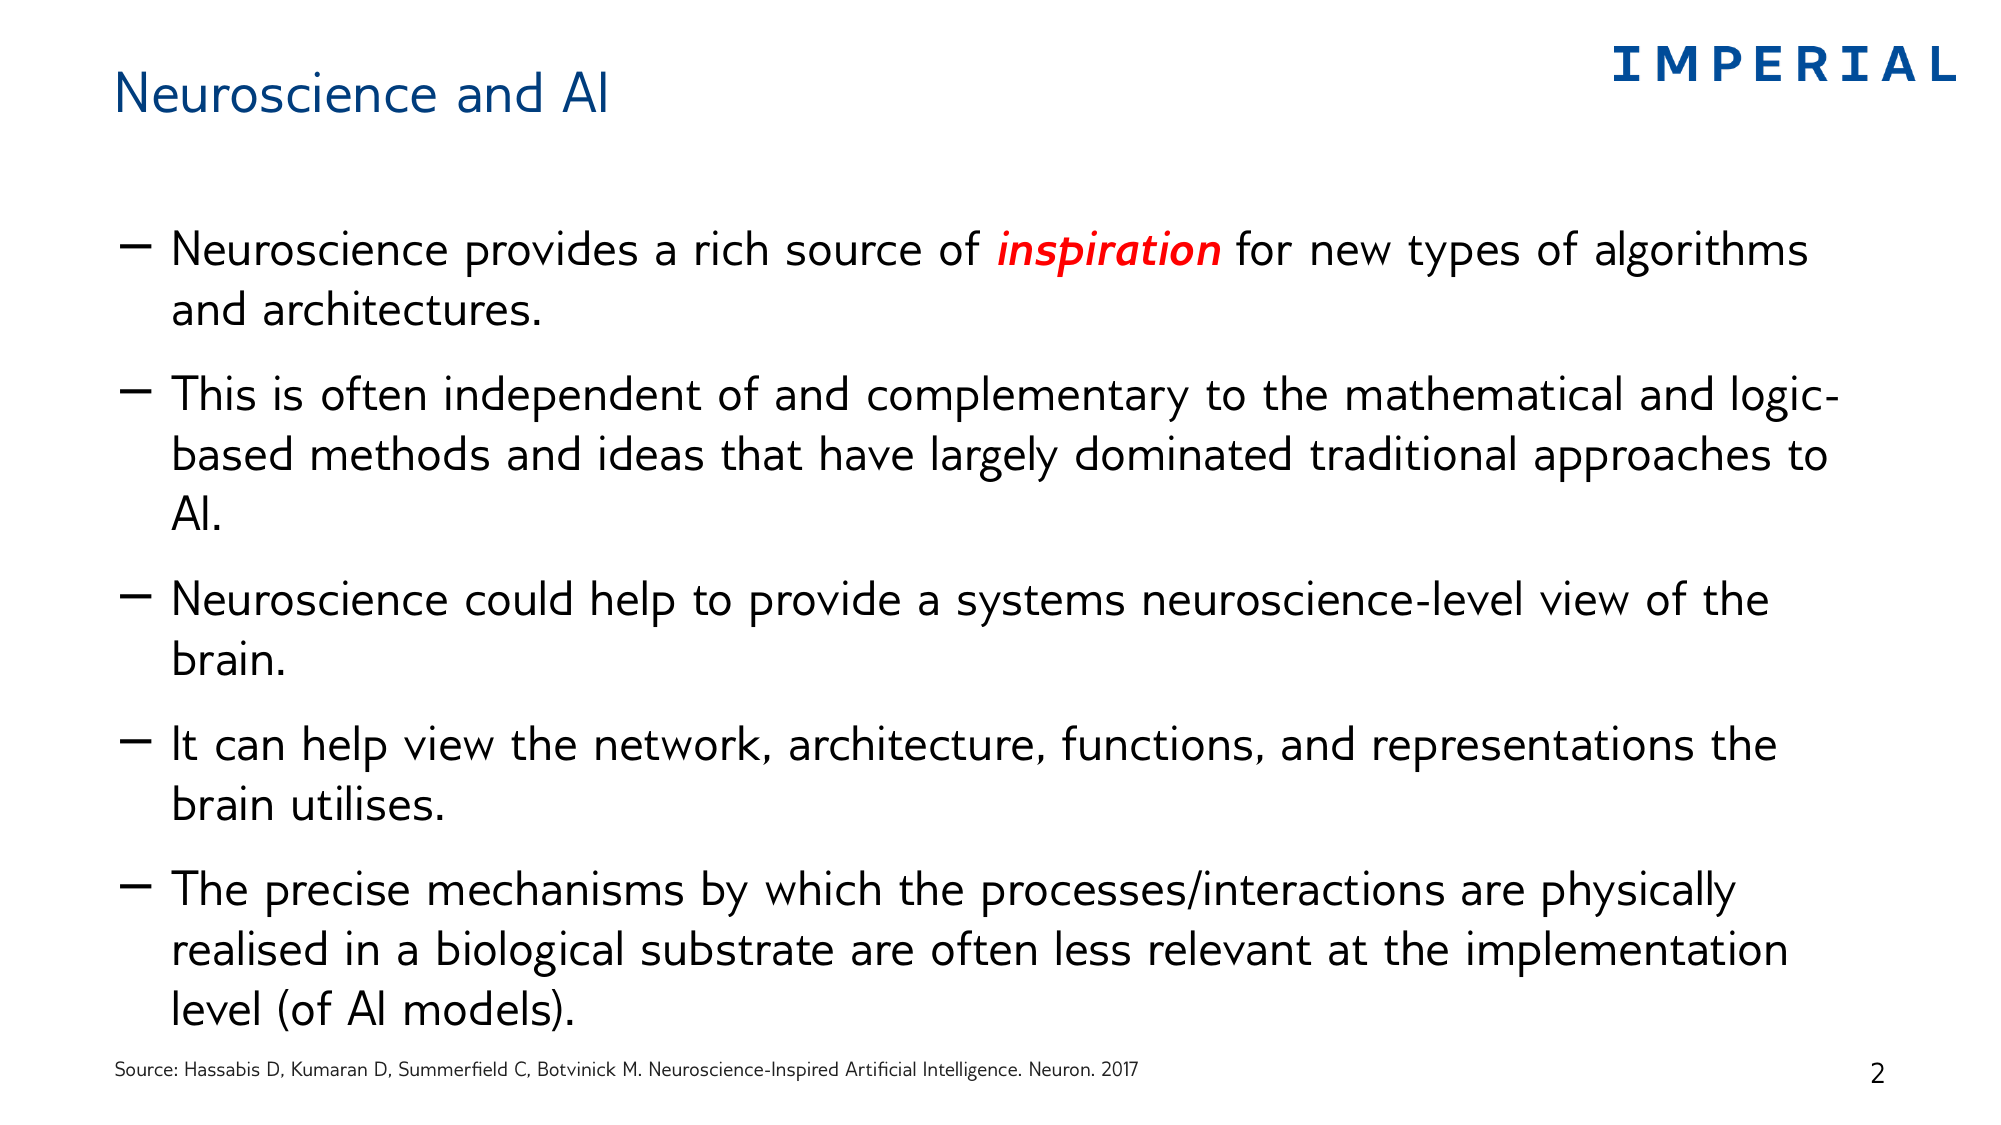

# Neuroscience and AI
Neuroscience provides a rich source of inspiration for new types of algorithms and architectures.
This is often independent of and complementary to the mathematical and logic-based methods and ideas that have largely dominated traditional approaches to AI.
Neuroscience could help to provide a systems neuroscience-level view of the brain.
It can help view the network, architecture, functions, and representations the brain utilises.
The precise mechanisms by which the processes/interactions are physically realised in a biological substrate are often less relevant at the implementation level (of AI models).

2
Source: Hassabis D, Kumaran D, Summerfield C, Botvinick M. Neuroscience-Inspired Artificial Intelligence. Neuron. 2017